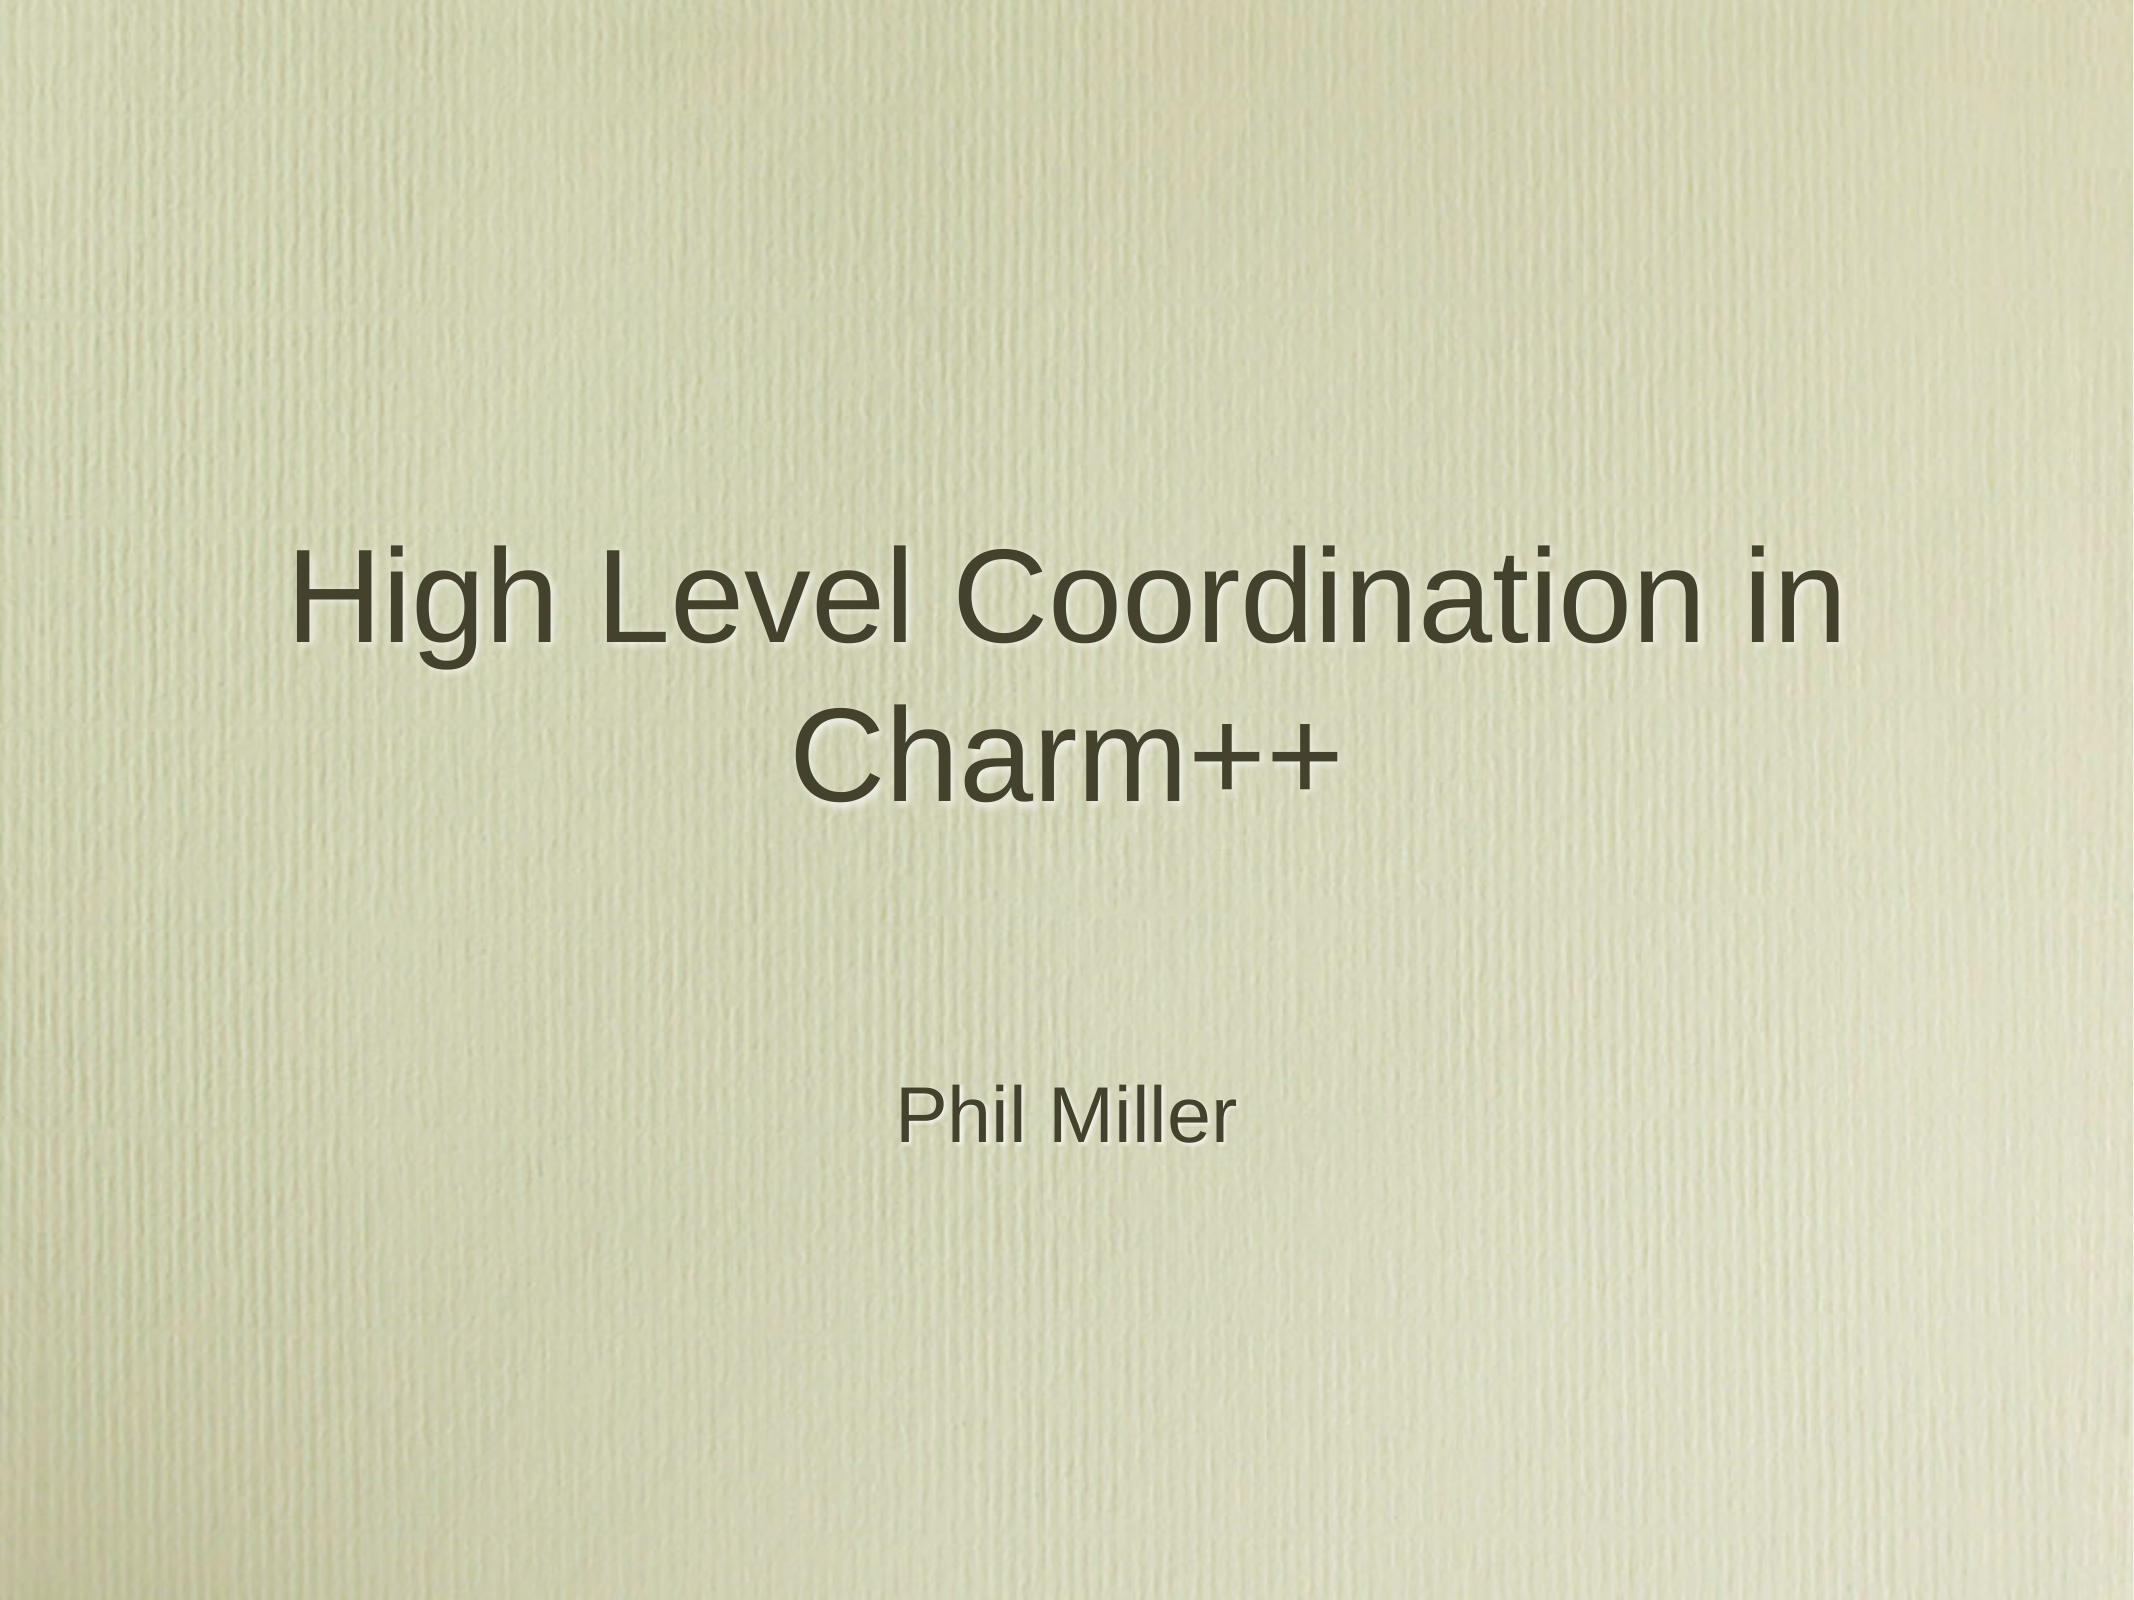

# High Level Coordination in Charm++
Phil Miller